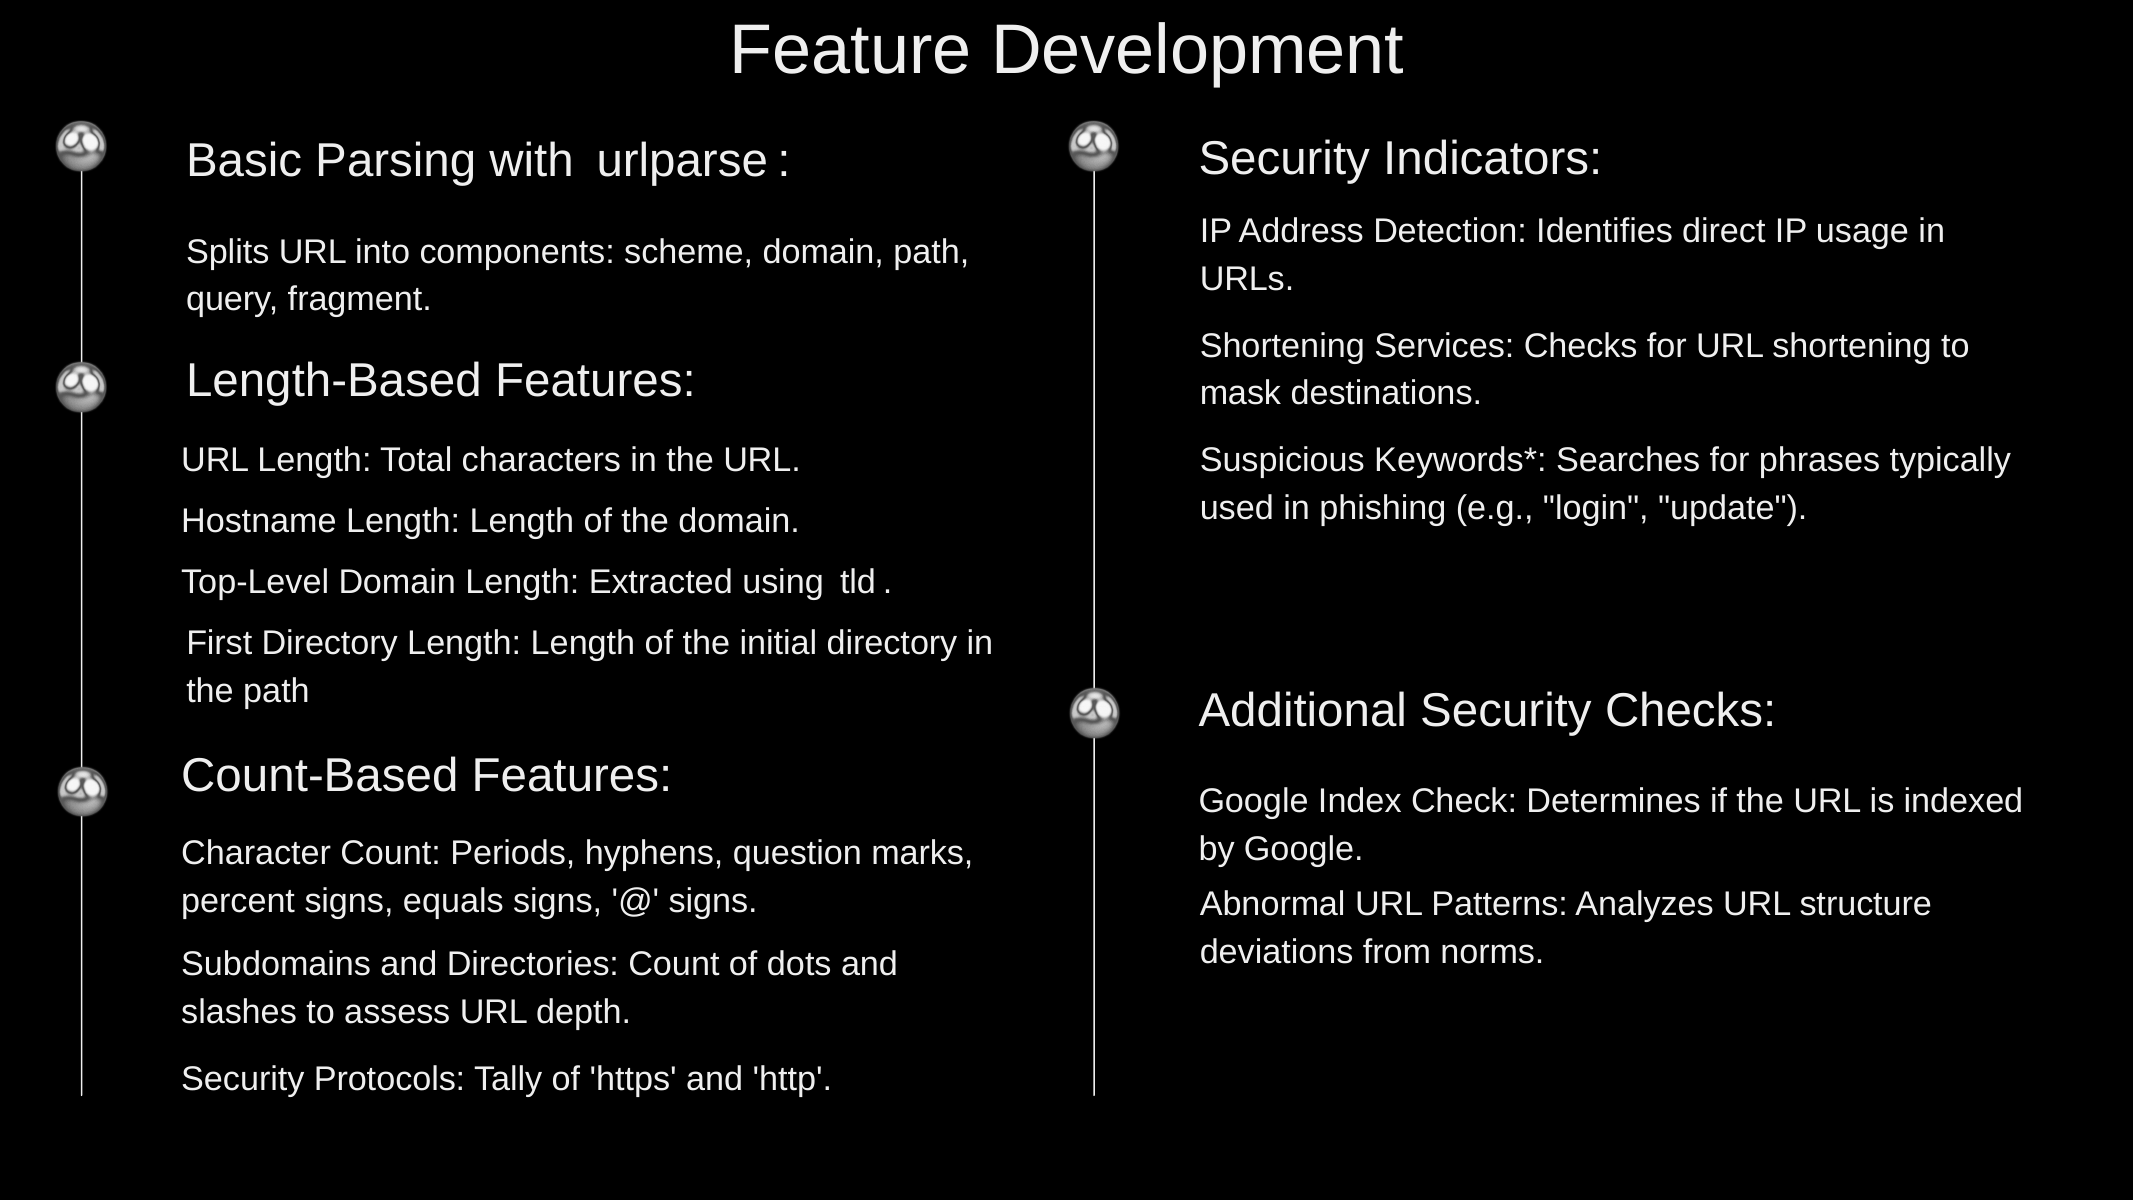

Feature Development

Security Indicators:

Basic Parsing with ⁠ urlparse ⁠:
Splits URL into components: scheme, domain, path, query, fragment.

IP Address Detection: Identifies direct IP usage in URLs.
Shortening Services: Checks for URL shortening to mask destinations.
Length-Based Features:

URL Length: Total characters in the URL.
Suspicious Keywords*: Searches for phrases typically used in phishing (e.g., "login", "update").
Hostname Length: Length of the domain.
Top-Level Domain Length: Extracted using ⁠ tld ⁠.
First Directory Length: Length of the initial directory in the path
Additional Security Checks:

Count-Based Features:

Google Index Check: Determines if the URL is indexed by Google.
Character Count: Periods, hyphens, question marks, percent signs, equals signs, '@' signs.
Abnormal URL Patterns: Analyzes URL structure deviations from norms.
Subdomains and Directories: Count of dots and slashes to assess URL depth.
Security Protocols: Tally of 'https' and 'http'.